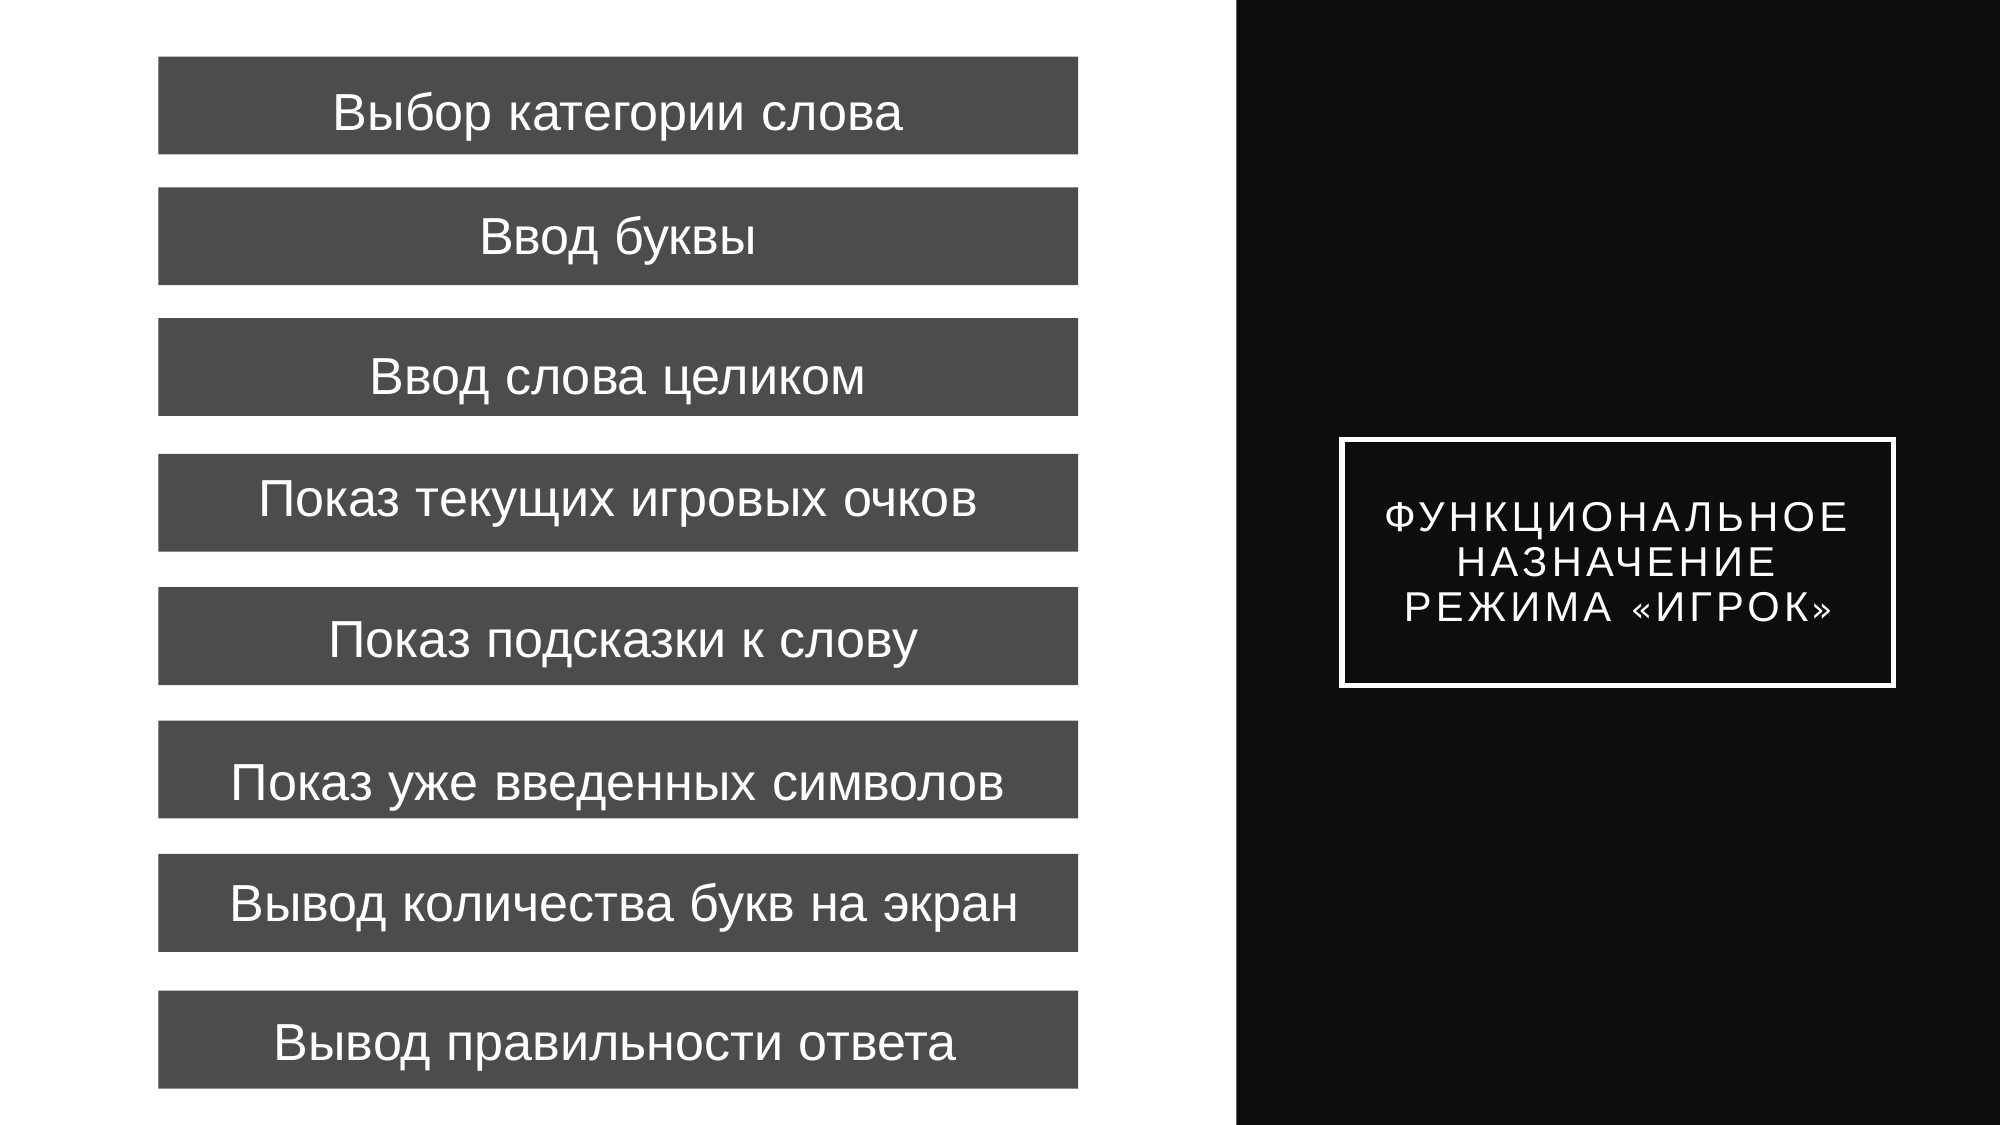

Выбор категории слова

Ввод буквы

Ввод слова целиком
# Функциональное назначение режима «игрок»

Показ текущих игровых очков

Показ подсказки к слову

Показ уже введенных символов

Вывод количества букв на экран

Вывод правильности ответа